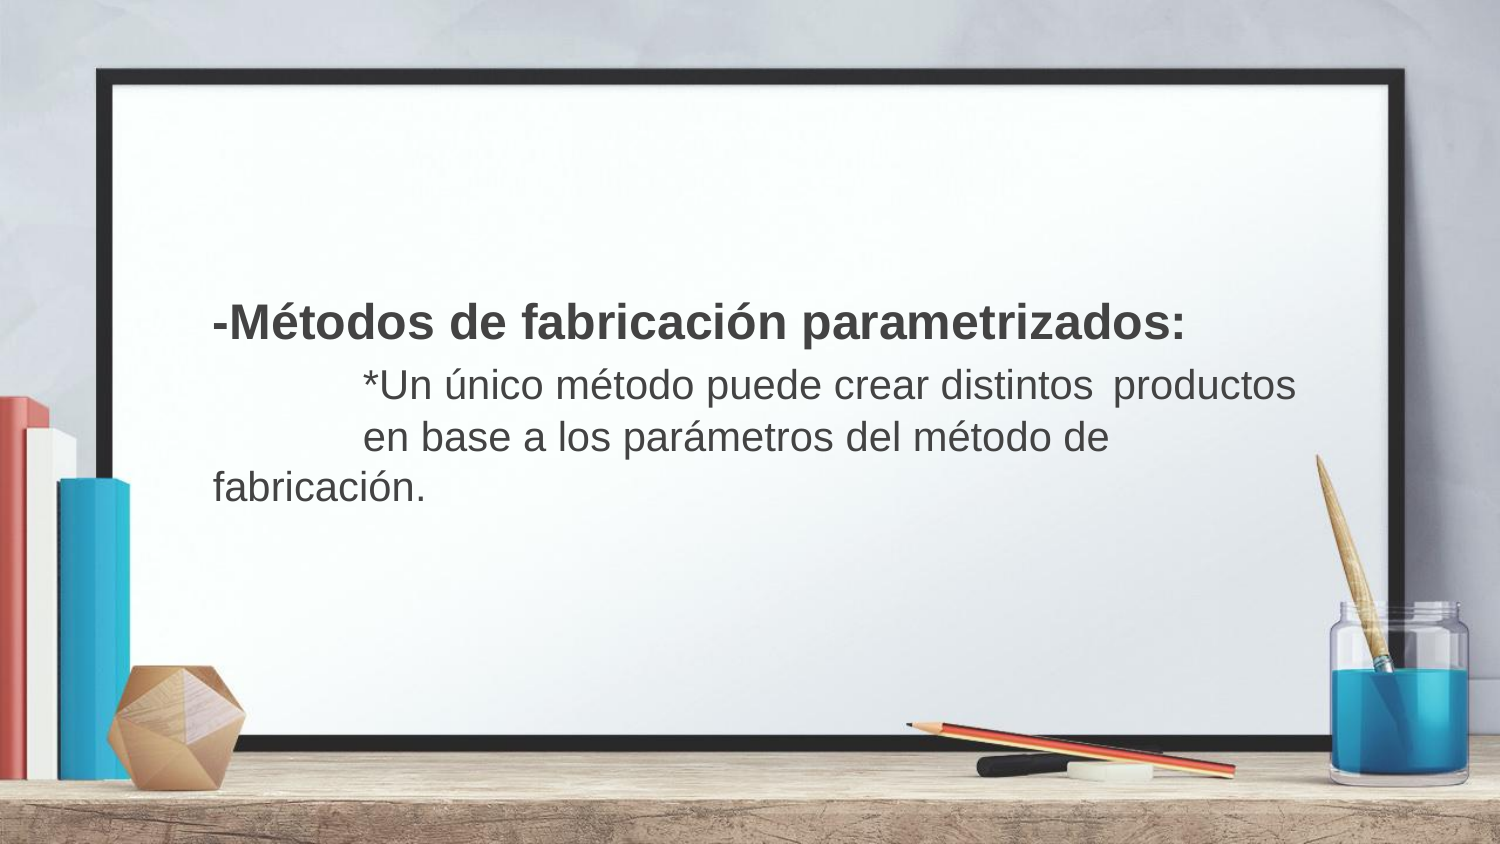

-Métodos de fabricación parametrizados:
	*Un único método puede crear distintos 	productos 	en base a los parámetros del método de fabricación.